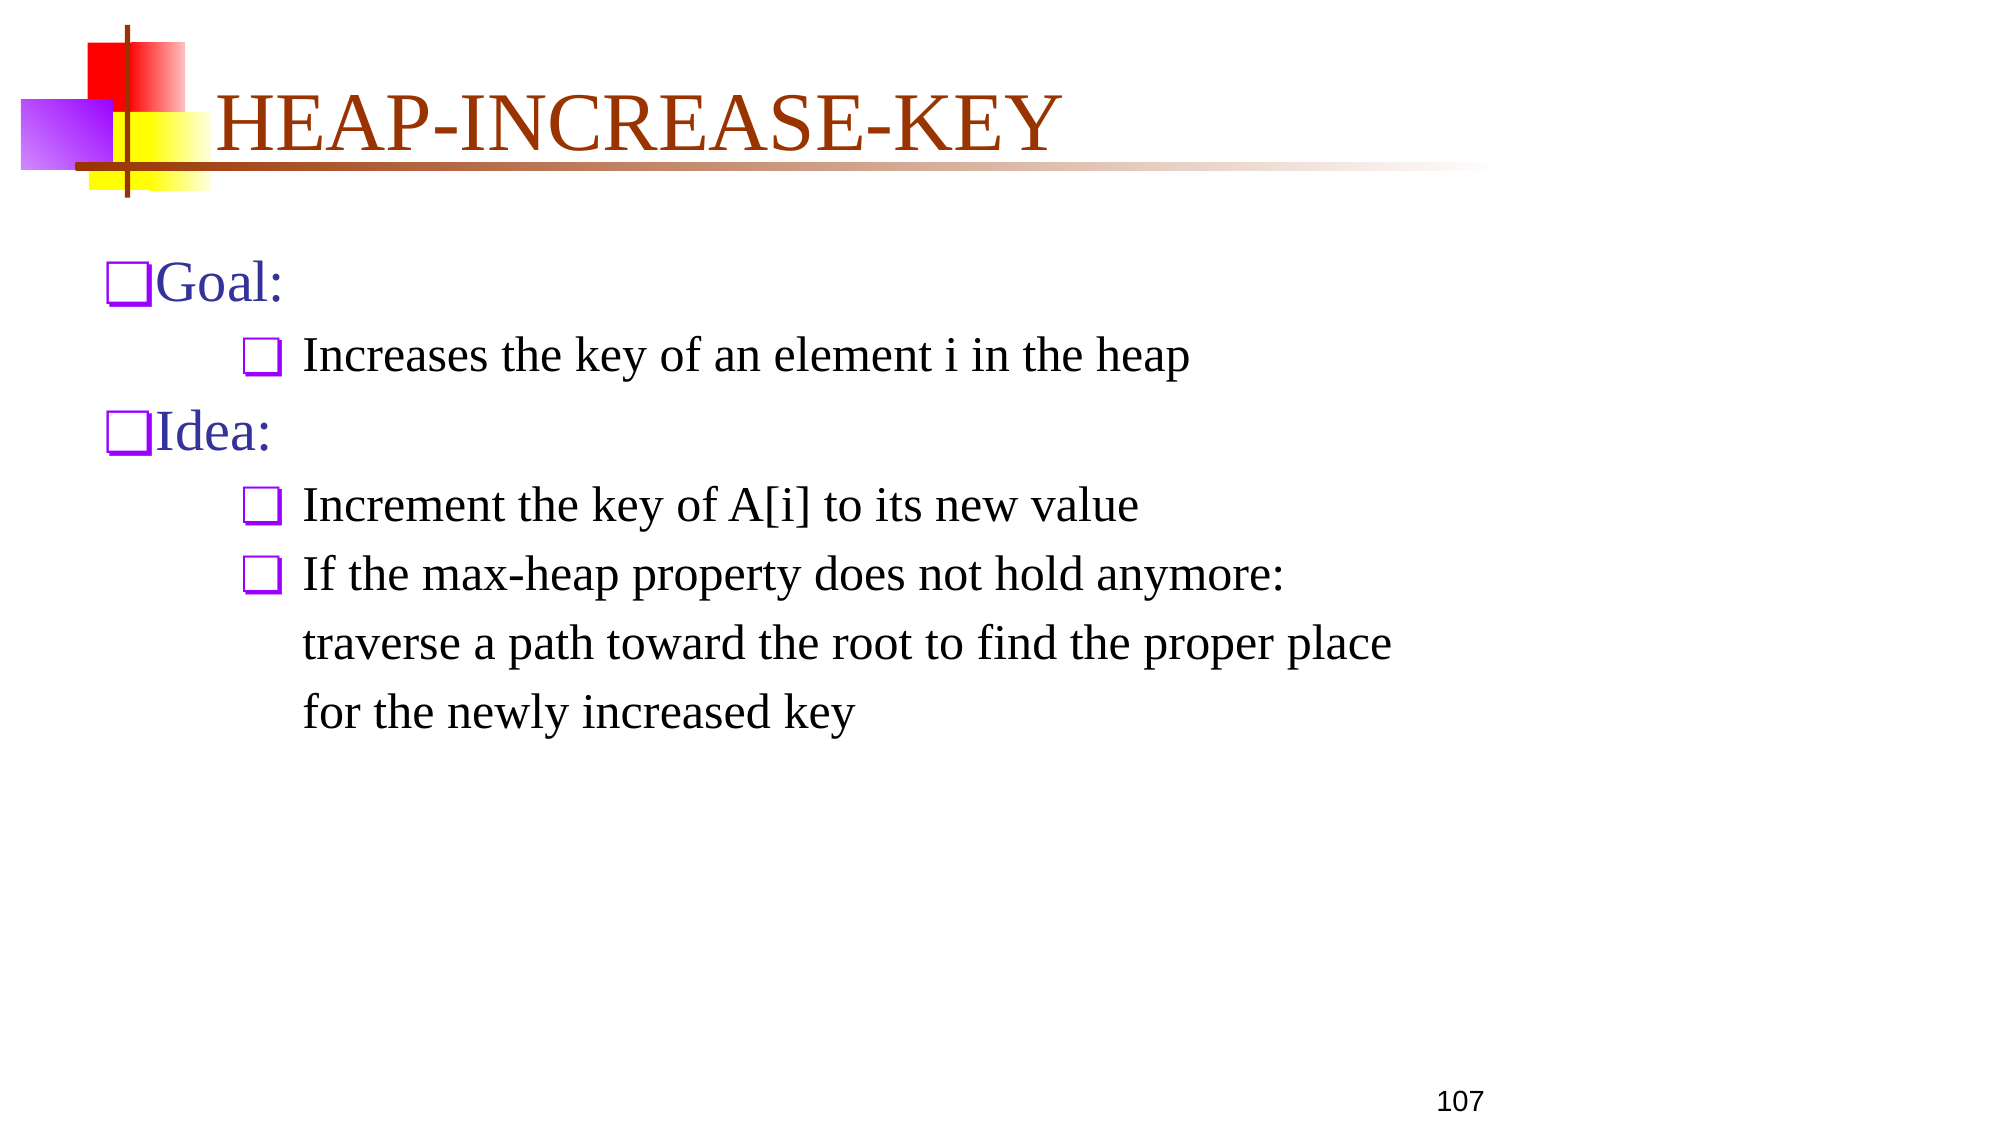

# HEAP-INCREASE-KEY
Goal:
Increases the key of an element i in the heap
Idea:
Increment the key of A[i] to its new value
If the max-heap property does not hold anymore: traverse a path toward the root to find the proper place for the newly increased key

107